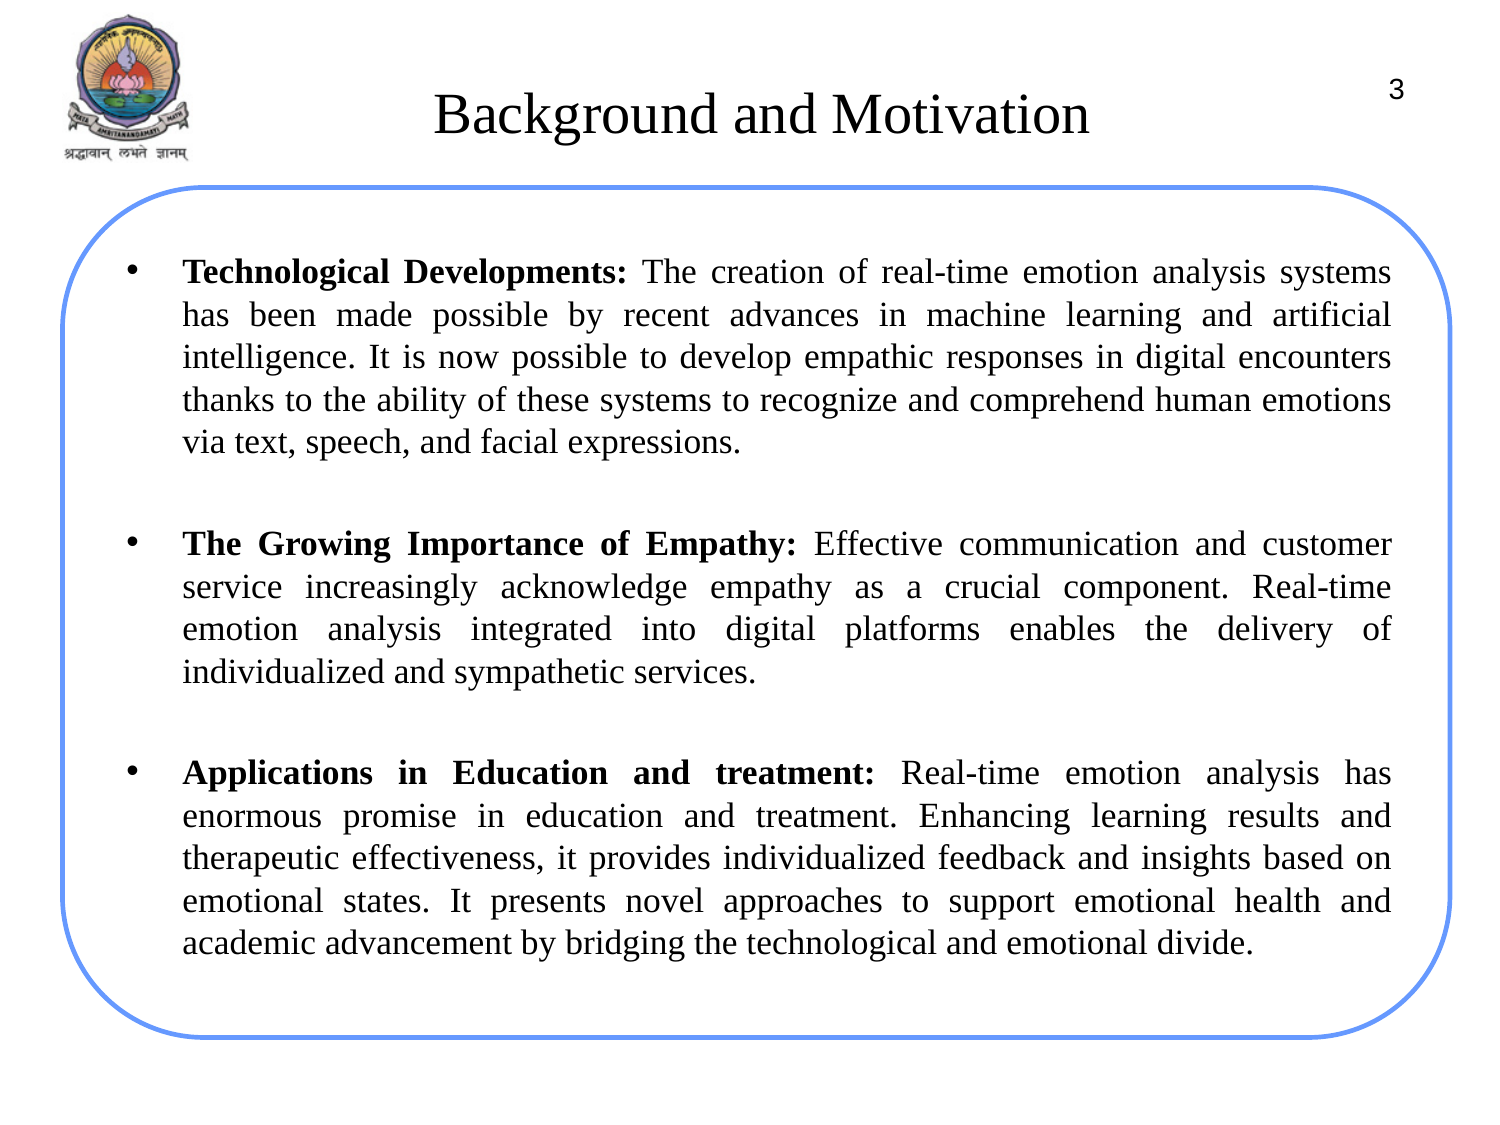

# Background and Motivation
3
Technological Developments: The creation of real-time emotion analysis systems has been made possible by recent advances in machine learning and artificial intelligence. It is now possible to develop empathic responses in digital encounters thanks to the ability of these systems to recognize and comprehend human emotions via text, speech, and facial expressions.

The Growing Importance of Empathy: Effective communication and customer service increasingly acknowledge empathy as a crucial component. Real-time emotion analysis integrated into digital platforms enables the delivery of individualized and sympathetic services.

Applications in Education and treatment: Real-time emotion analysis has enormous promise in education and treatment. Enhancing learning results and therapeutic effectiveness, it provides individualized feedback and insights based on emotional states. It presents novel approaches to support emotional health and academic advancement by bridging the technological and emotional divide.